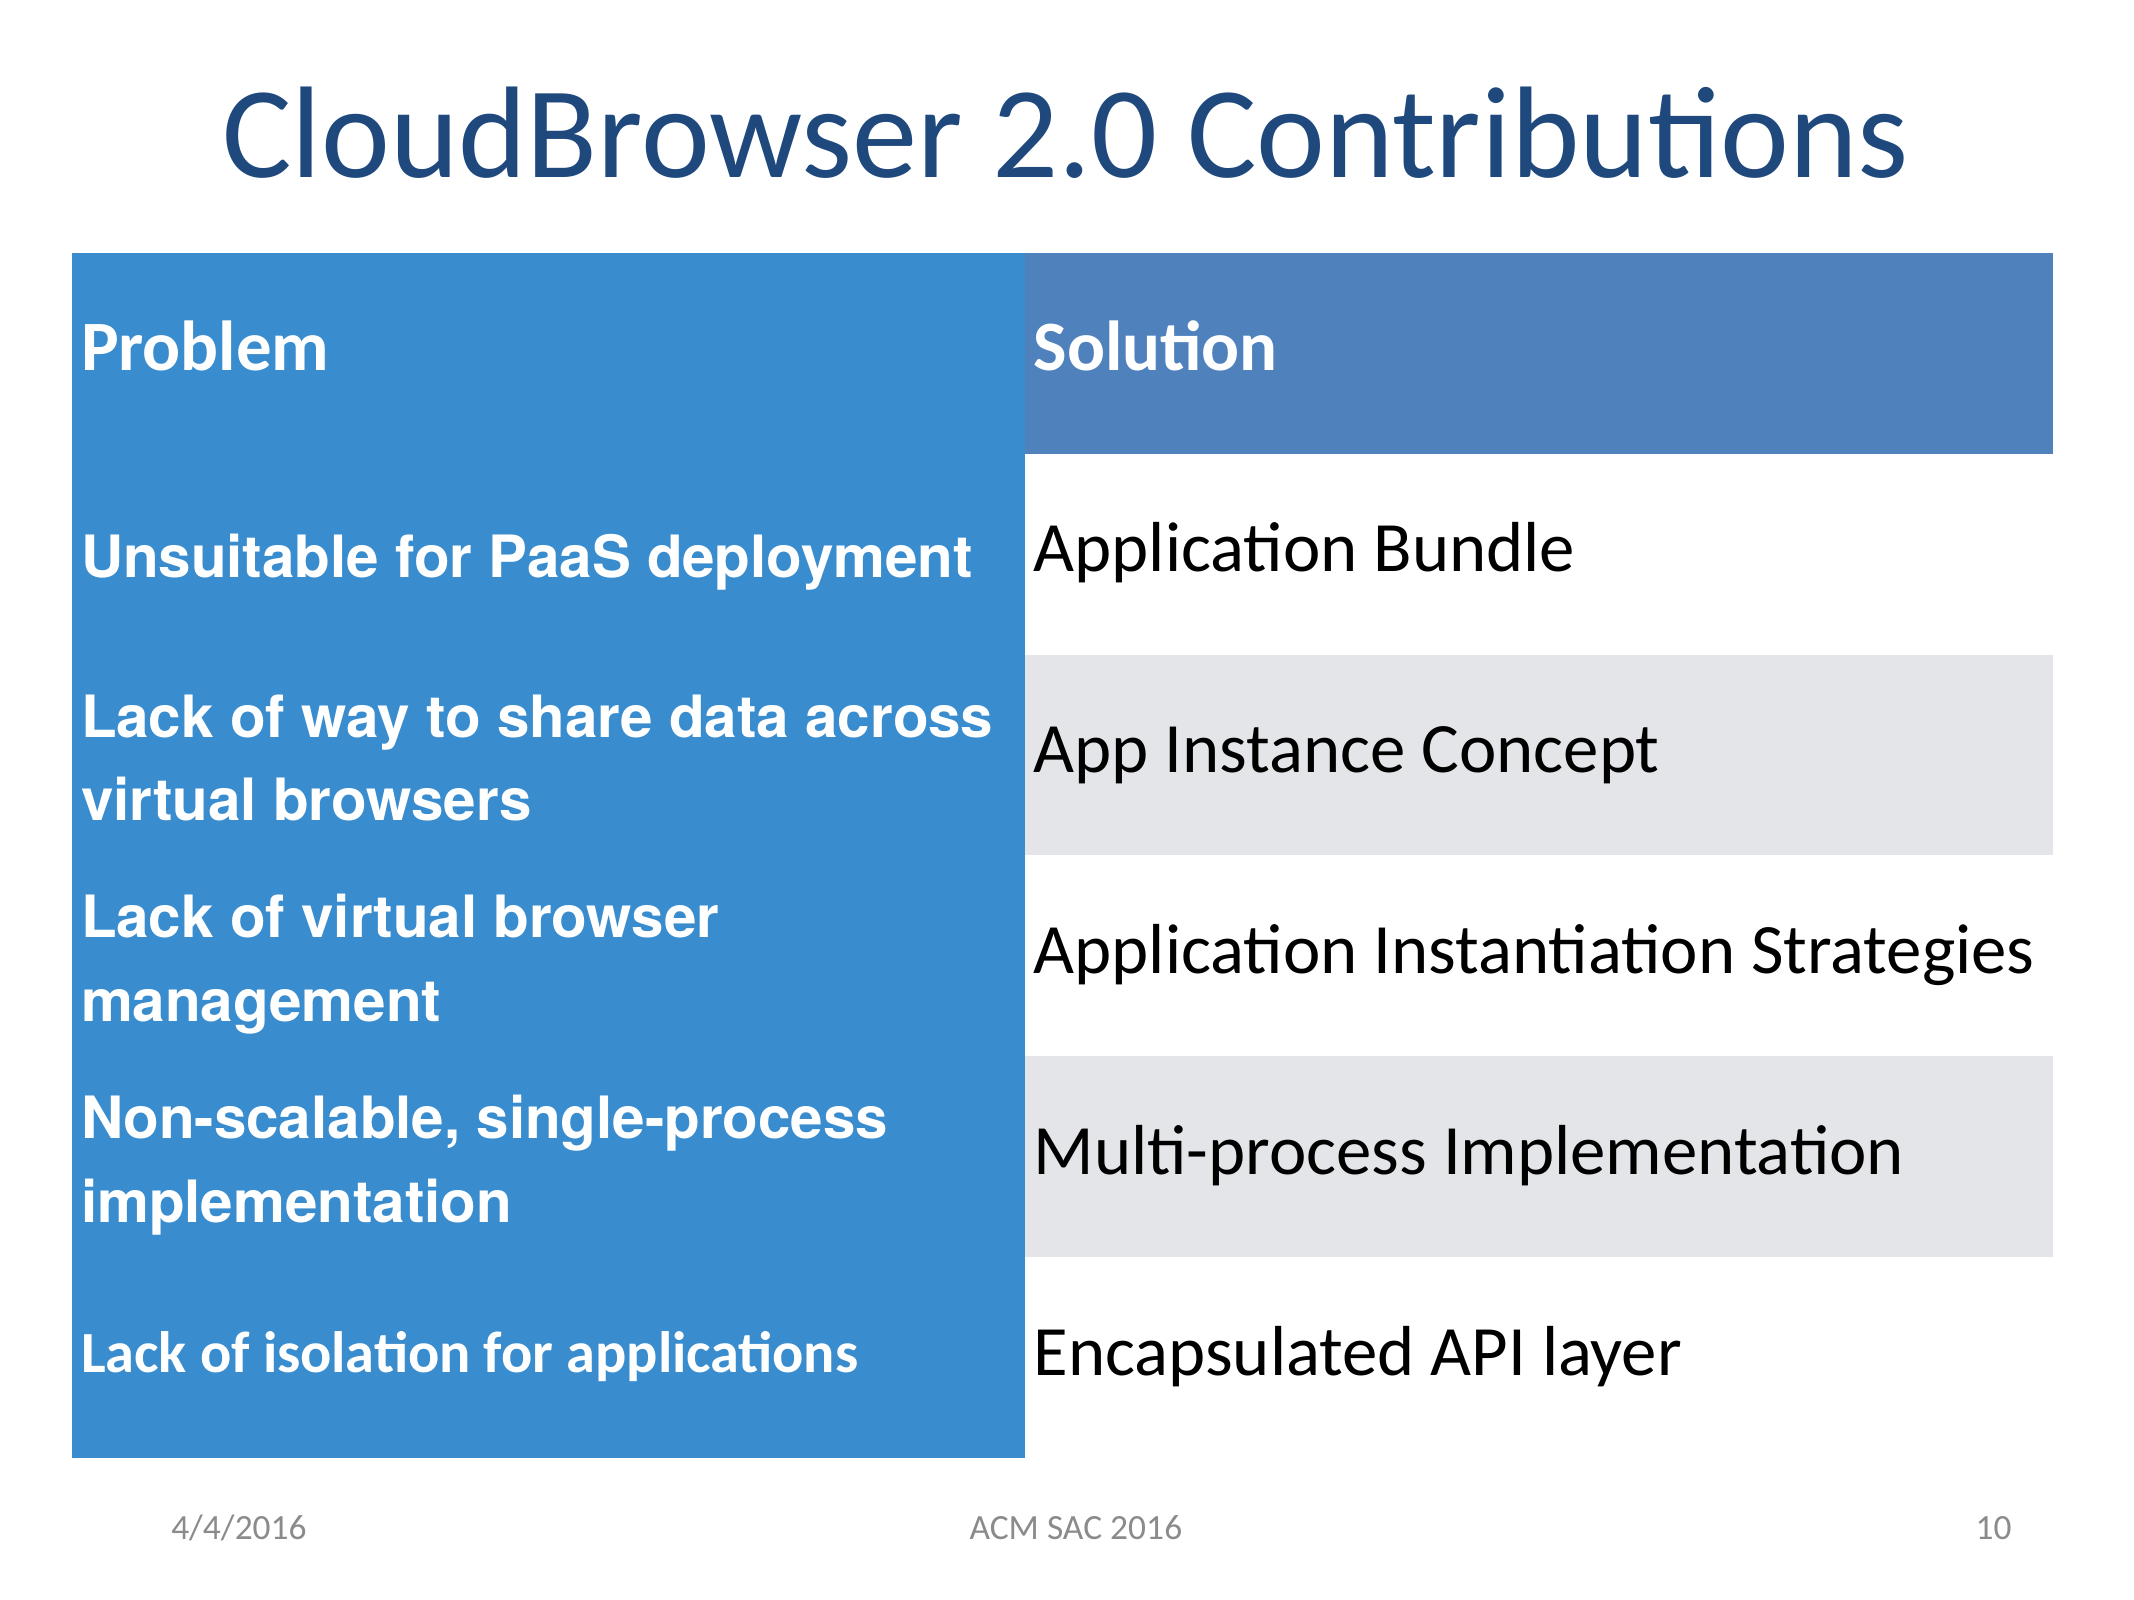

# CloudBrowser 2.0 Contributions

| Problem | Solution |
| --- | --- |
| Unsuitable for PaaS deployment | Application Bundle |
| Lack of way to share data across virtual browsers | App Instance Concept |
| Lack of virtual browser management | Application Instantiation Strategies |
| Non-scalable, single-process implementation | Multi-process Implementation |
| Lack of isolation for applications | Encapsulated API layer |
10